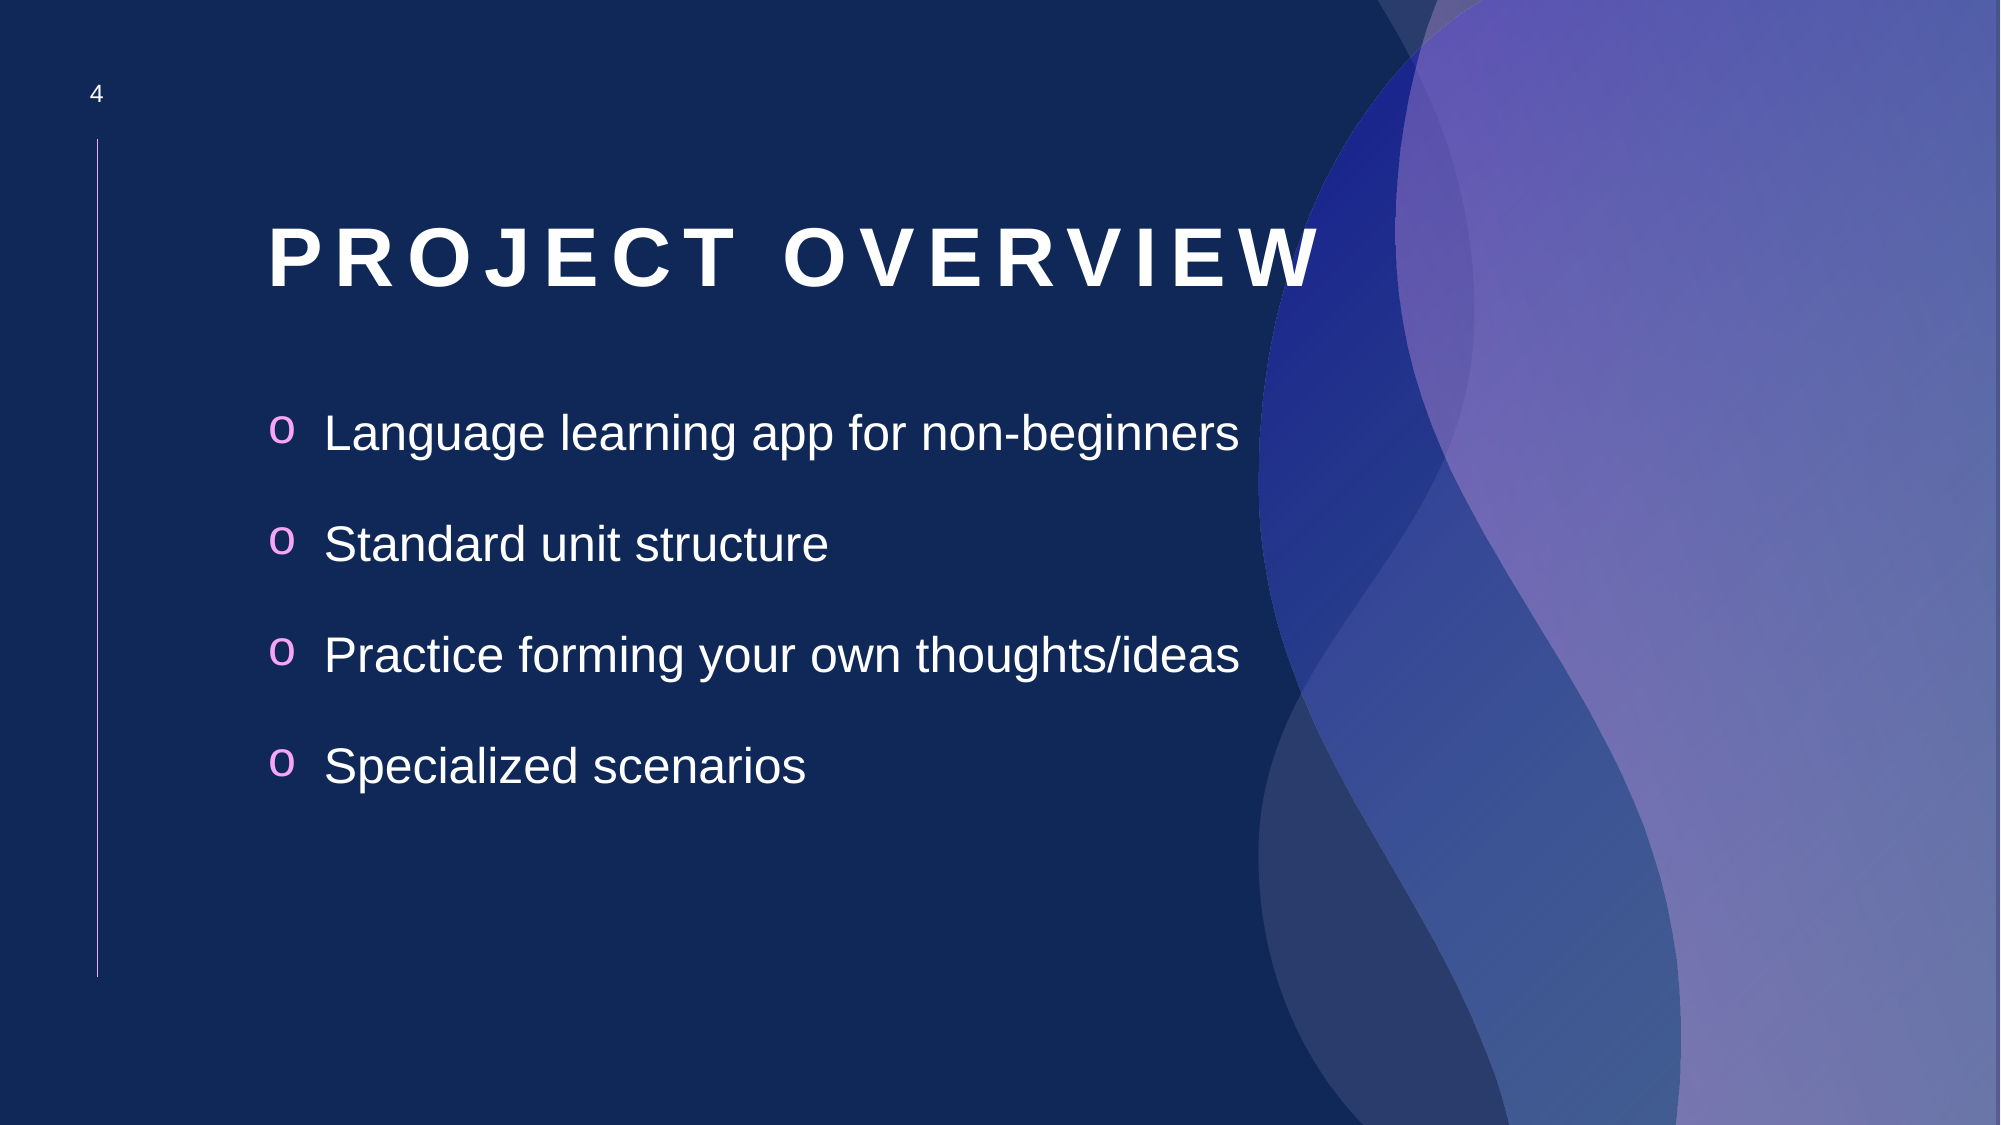

4
# Project Overview
Language learning app for non-beginners
Standard unit structure
Practice forming your own thoughts/ideas
Specialized scenarios